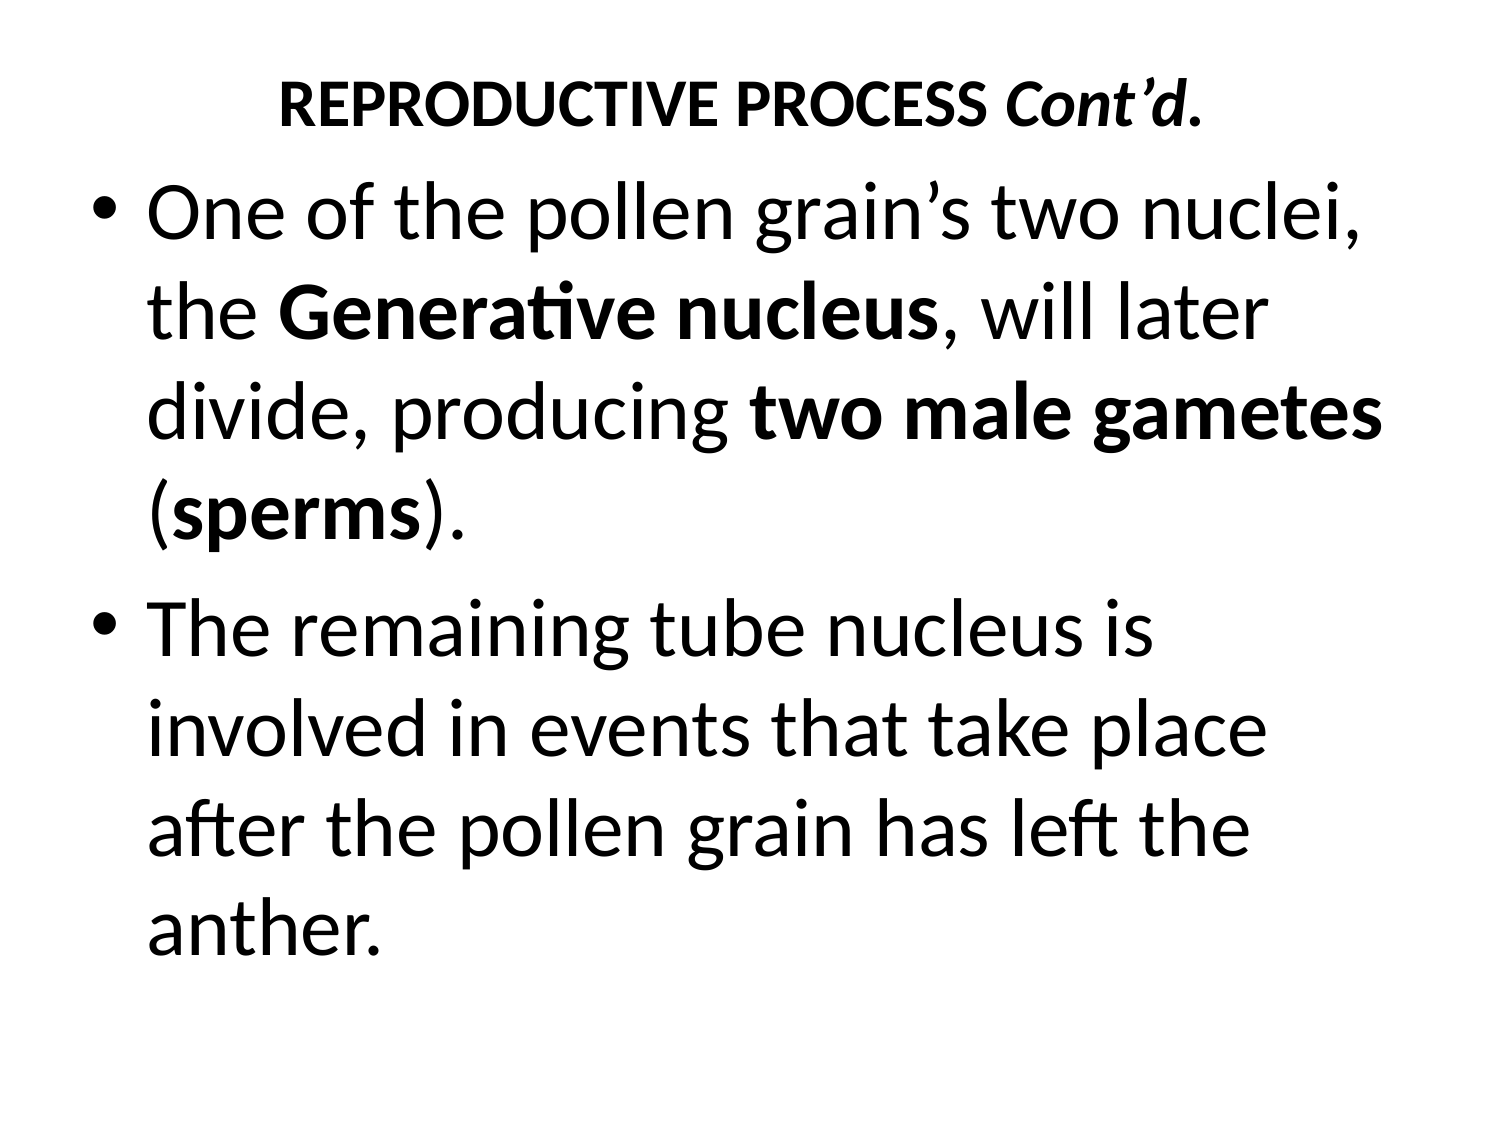

# REPRODUCTIVE PROCESS Cont’d.
One of the pollen grain’s two nuclei, the Generative nucleus, will later divide, producing two male gametes (sperms).
The remaining tube nucleus is involved in events that take place after the pollen grain has left the anther.